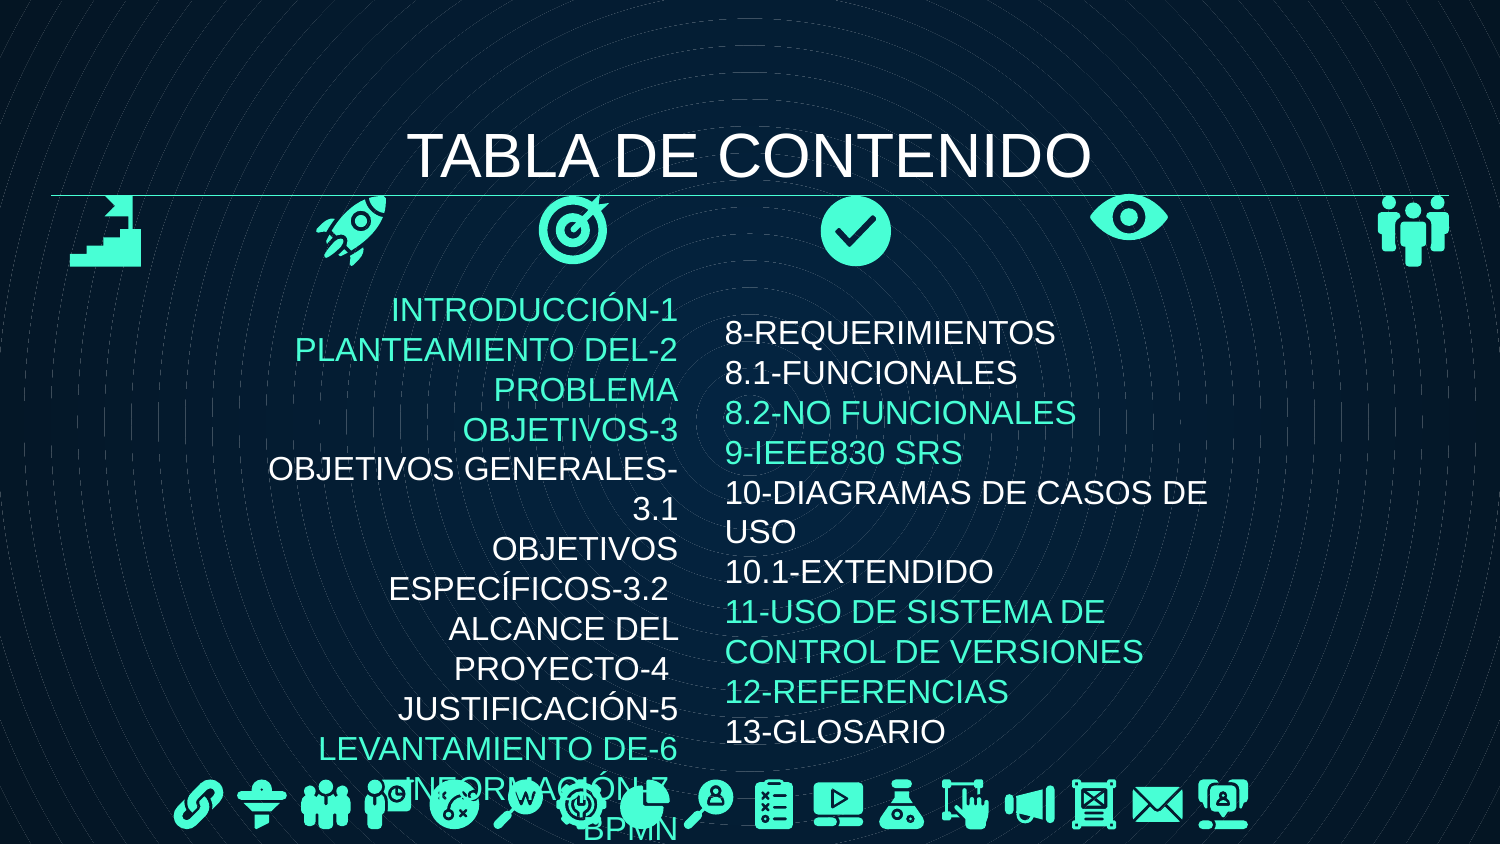

# TABLA DE CONTENIDO

INTRODUCCIÓN-1
PLANTEAMIENTO DEL-2 PROBLEMA
OBJETIVOS-3
OBJETIVOS GENERALES-3.1
OBJETIVOS ESPECÍFICOS-3.2
ALCANCE DEL PROYECTO-4
JUSTIFICACIÓN-5
LEVANTAMIENTO DE-6 INFORMACIÓN-7
BPMN

8-REQUERIMIENTOS
8.1-FUNCIONALES
8.2-NO FUNCIONALES
9-IEEE830 SRS
10-DIAGRAMAS DE CASOS DE USO
10.1-EXTENDIDO
11-USO DE SISTEMA DE CONTROL DE VERSIONES
12-REFERENCIAS
13-GLOSARIO